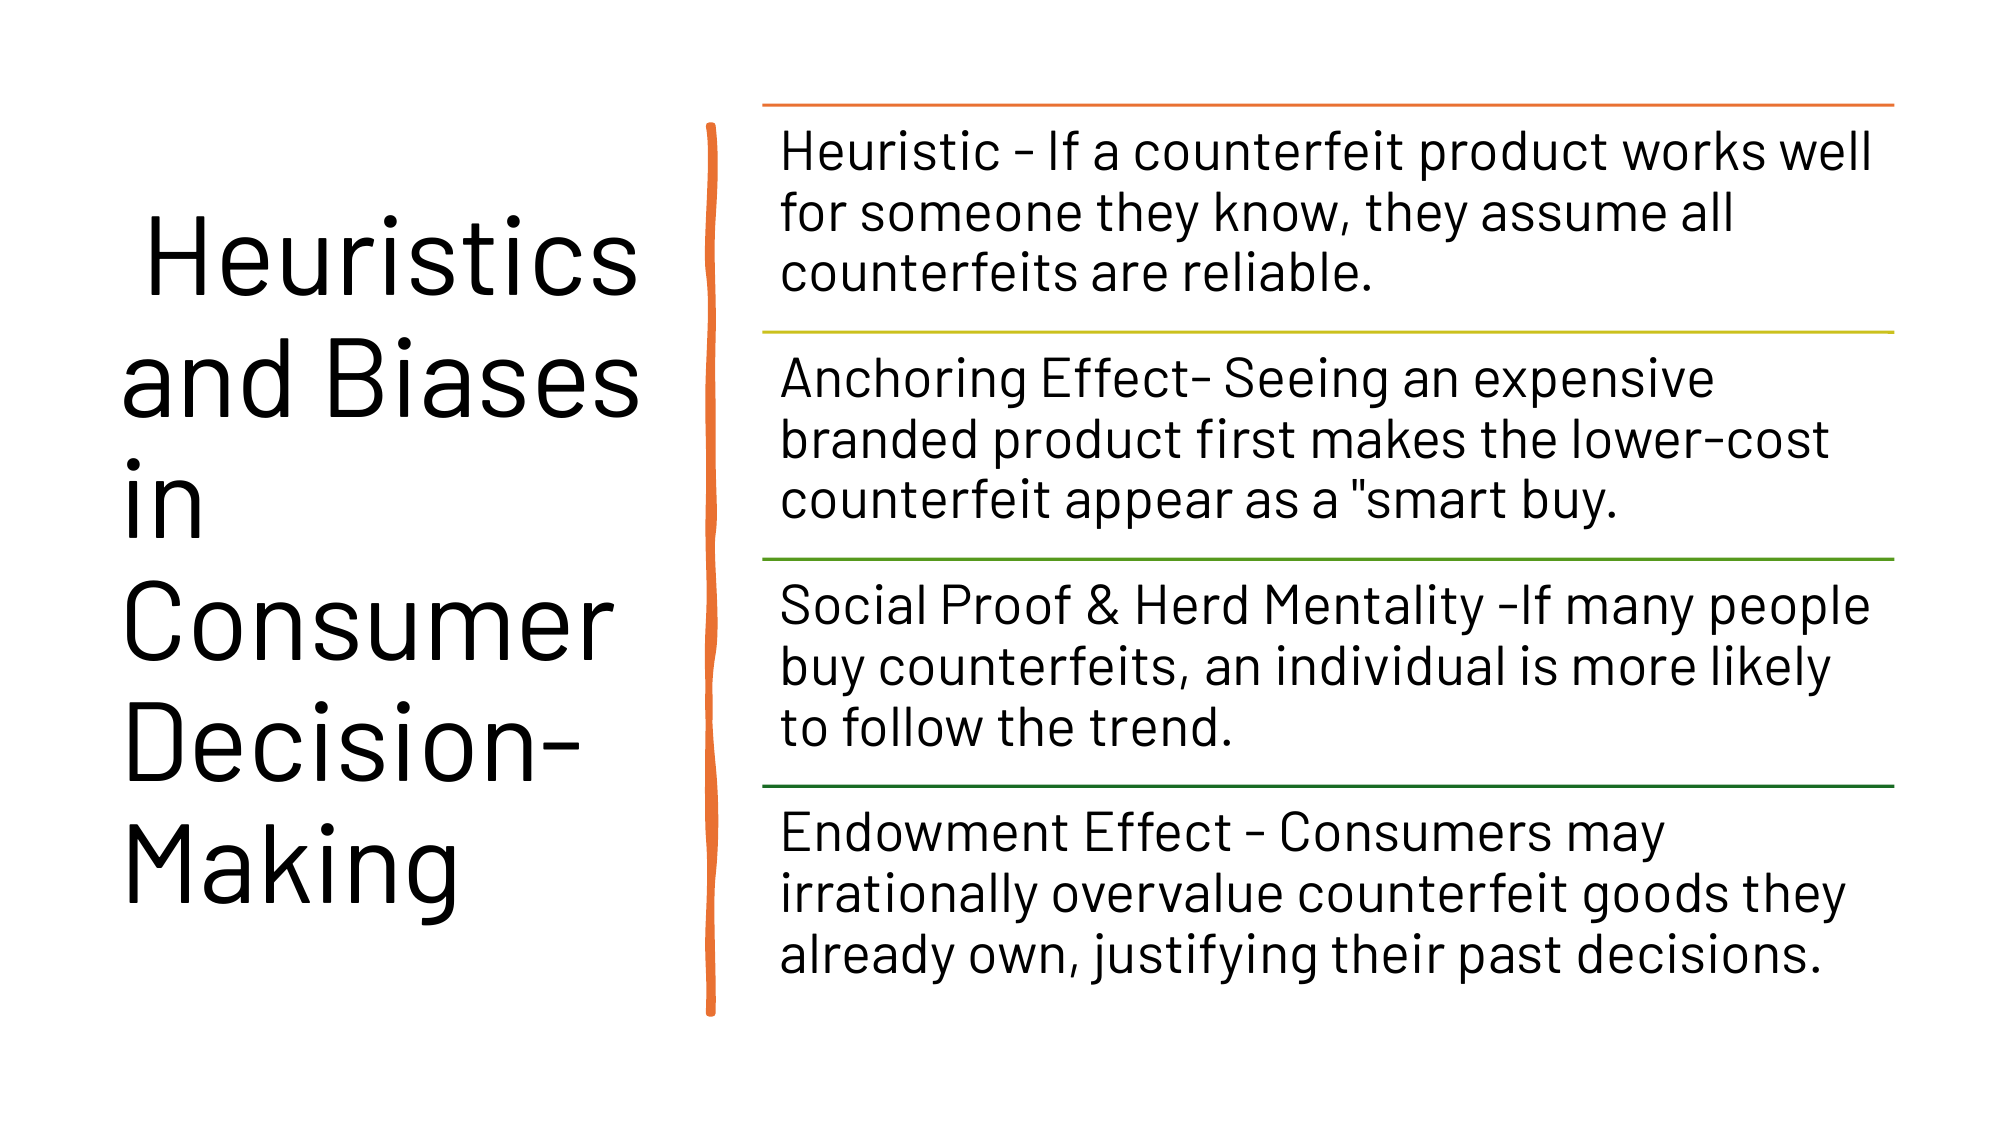

Heuristic - If a counterfeit product works well for someone they know, they assume all counterfeits are reliable.
Anchoring Effect- Seeing an expensive branded product first makes the lower-cost counterfeit appear as a "smart buy.
Social Proof & Herd Mentality -If many people buy counterfeits, an individual is more likely to follow the trend.
Endowment Effect - Consumers may irrationally overvalue counterfeit goods they already own, justifying their past decisions.
# Heuristics and Biases in Consumer Decision-Making